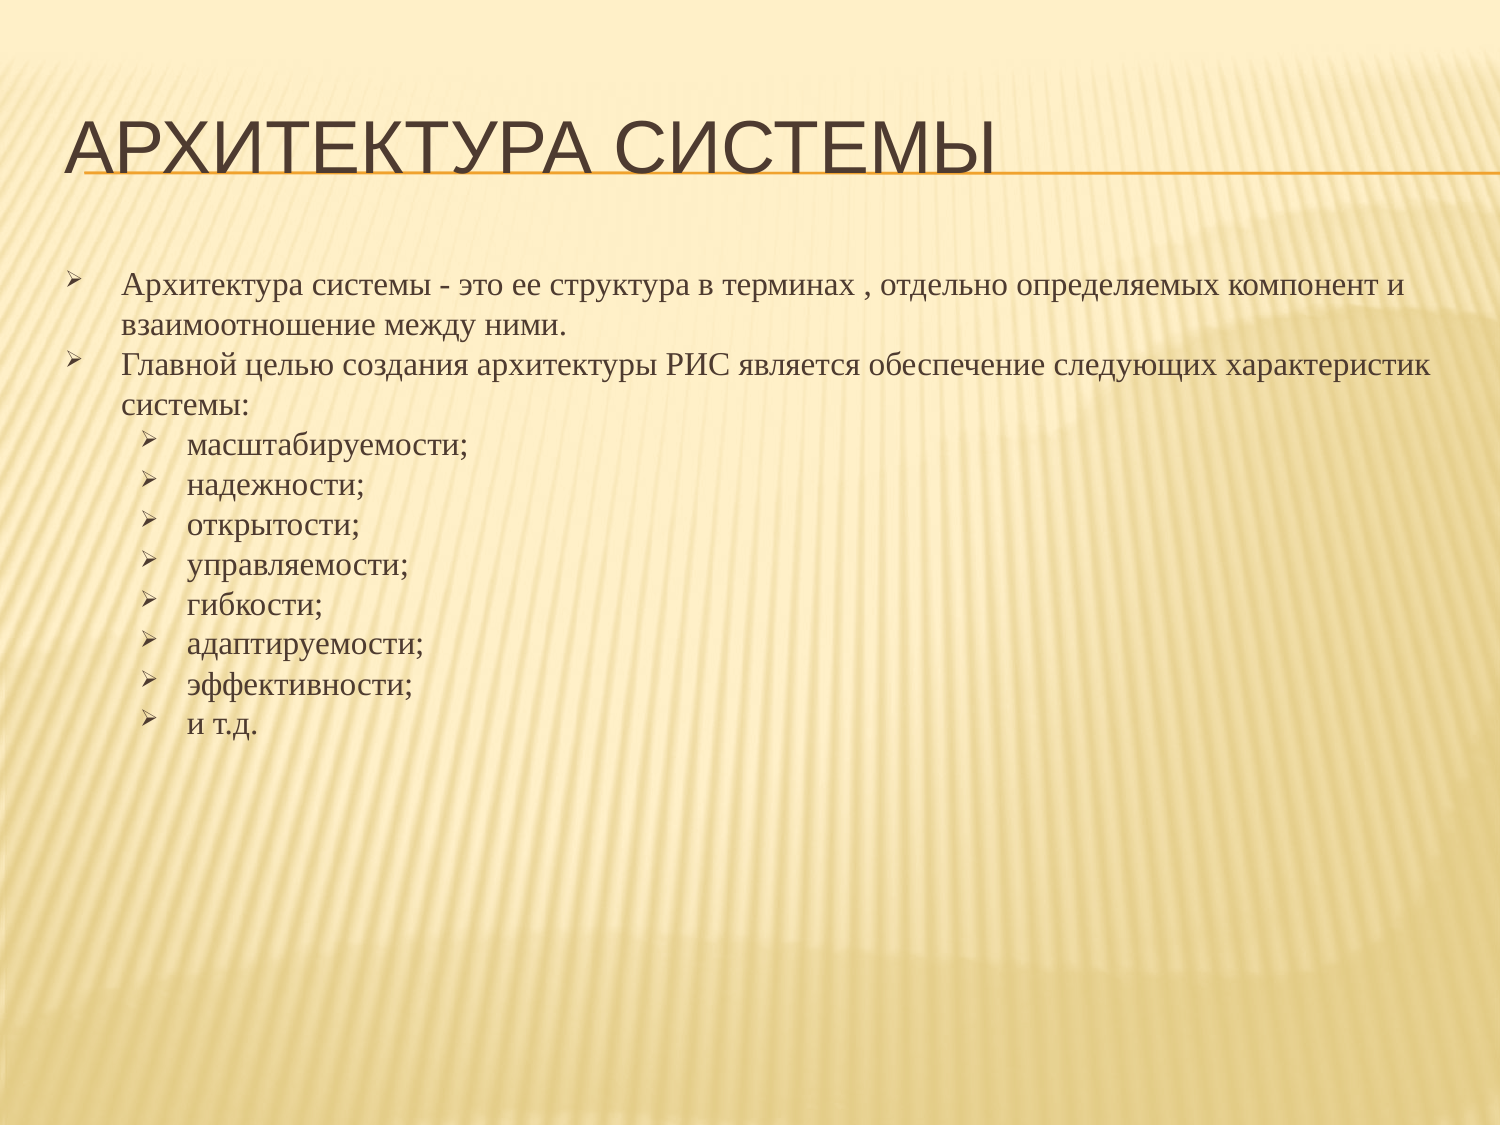

# Архитектура системы
Архитектура системы - это ее структура в терминах , отдельно определяемых компонент и взаимоотношение между ними.
Главной целью создания архитектуры РИС является обеспечение следующих характеристик системы:
масштабируемости;
надежности;
открытости;
управляемости;
гибкости;
адаптируемости;
эффективности;
и т.д.